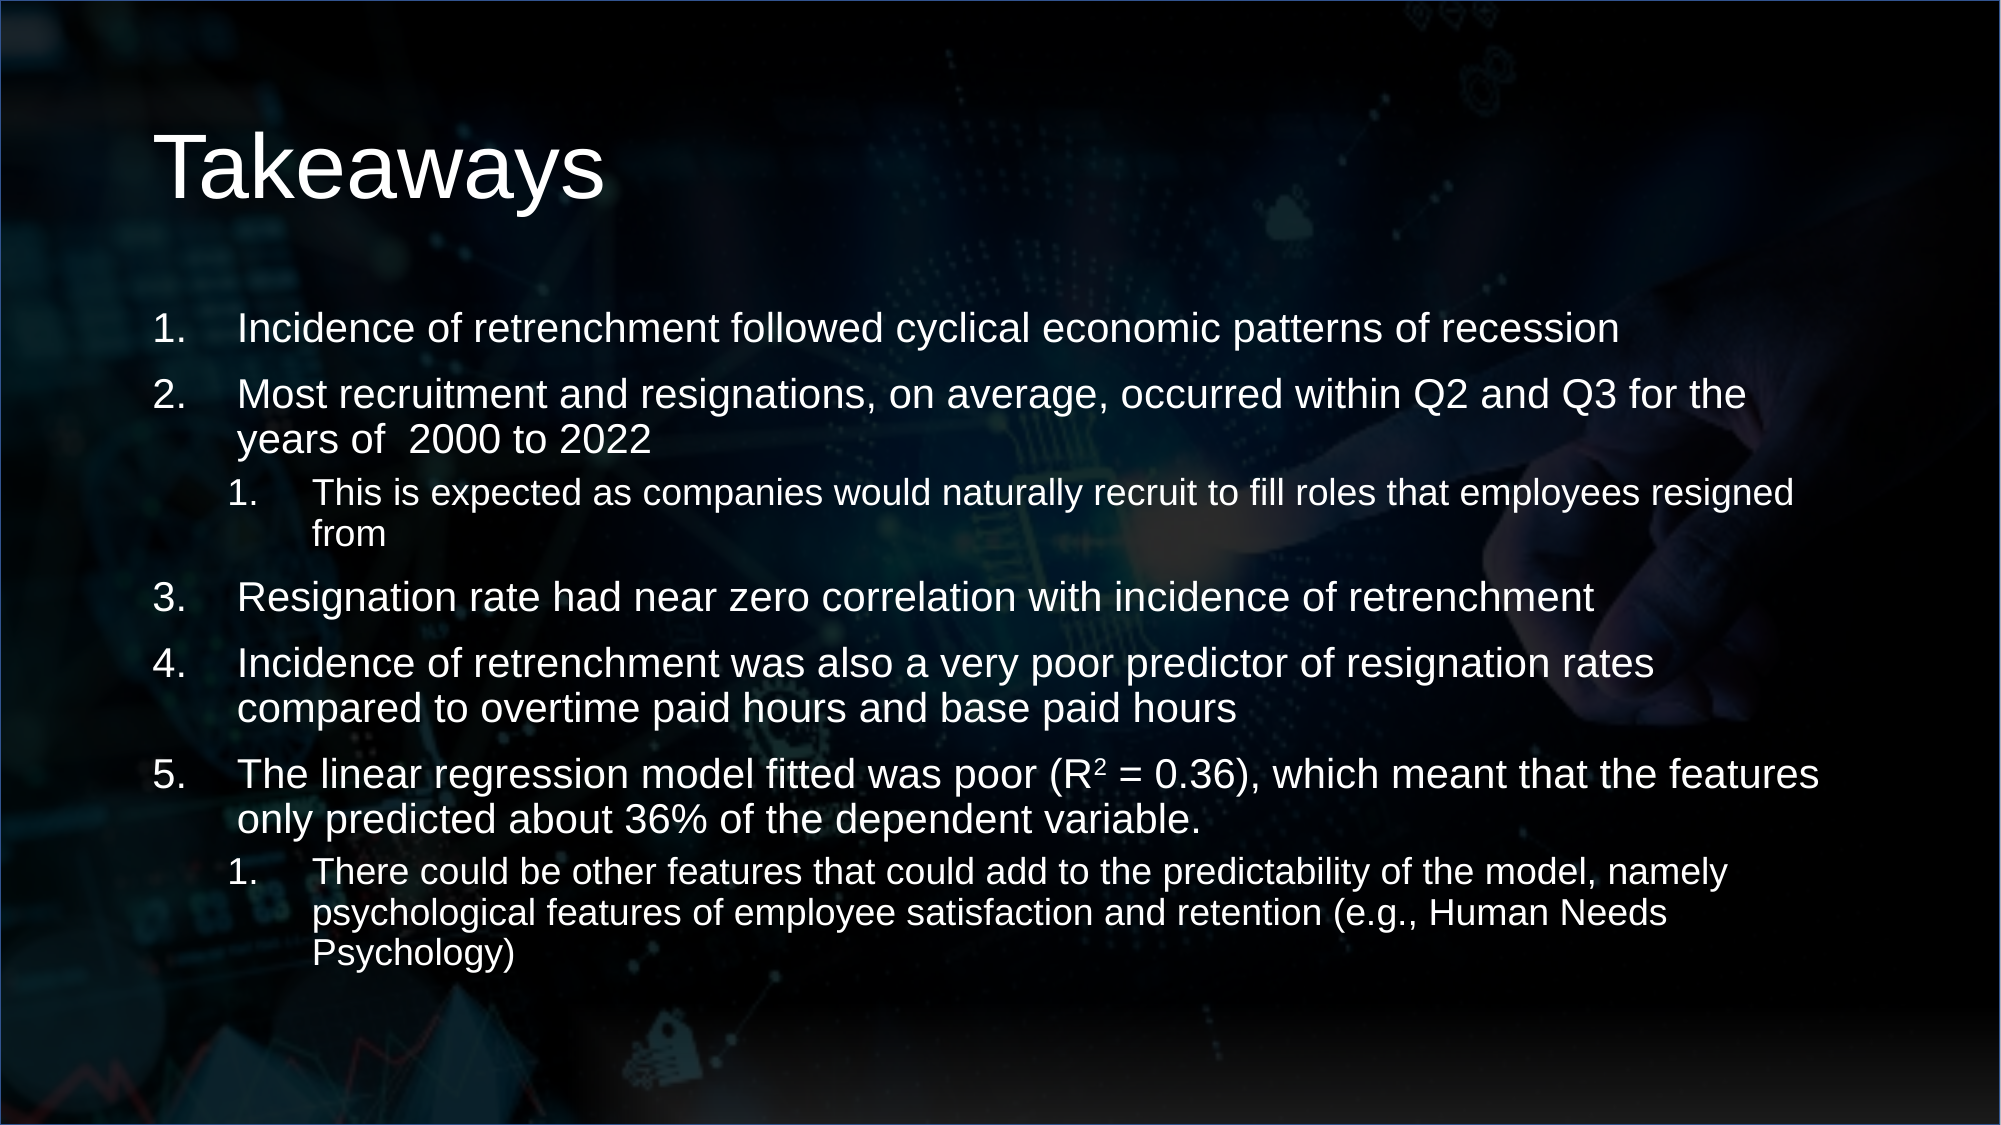

# Takeaways
Incidence of retrenchment followed cyclical economic patterns of recession
Most recruitment and resignations, on average, occurred within Q2 and Q3 for the years of  2000 to 2022
This is expected as companies would naturally recruit to fill roles that employees resigned from
Resignation rate had near zero correlation with incidence of retrenchment
Incidence of retrenchment was also a very poor predictor of resignation rates compared to overtime paid hours and base paid hours
The linear regression model fitted was poor (R2 = 0.36), which meant that the features only predicted about 36% of the dependent variable.
There could be other features that could add to the predictability of the model, namely psychological features of employee satisfaction and retention (e.g., Human Needs Psychology)